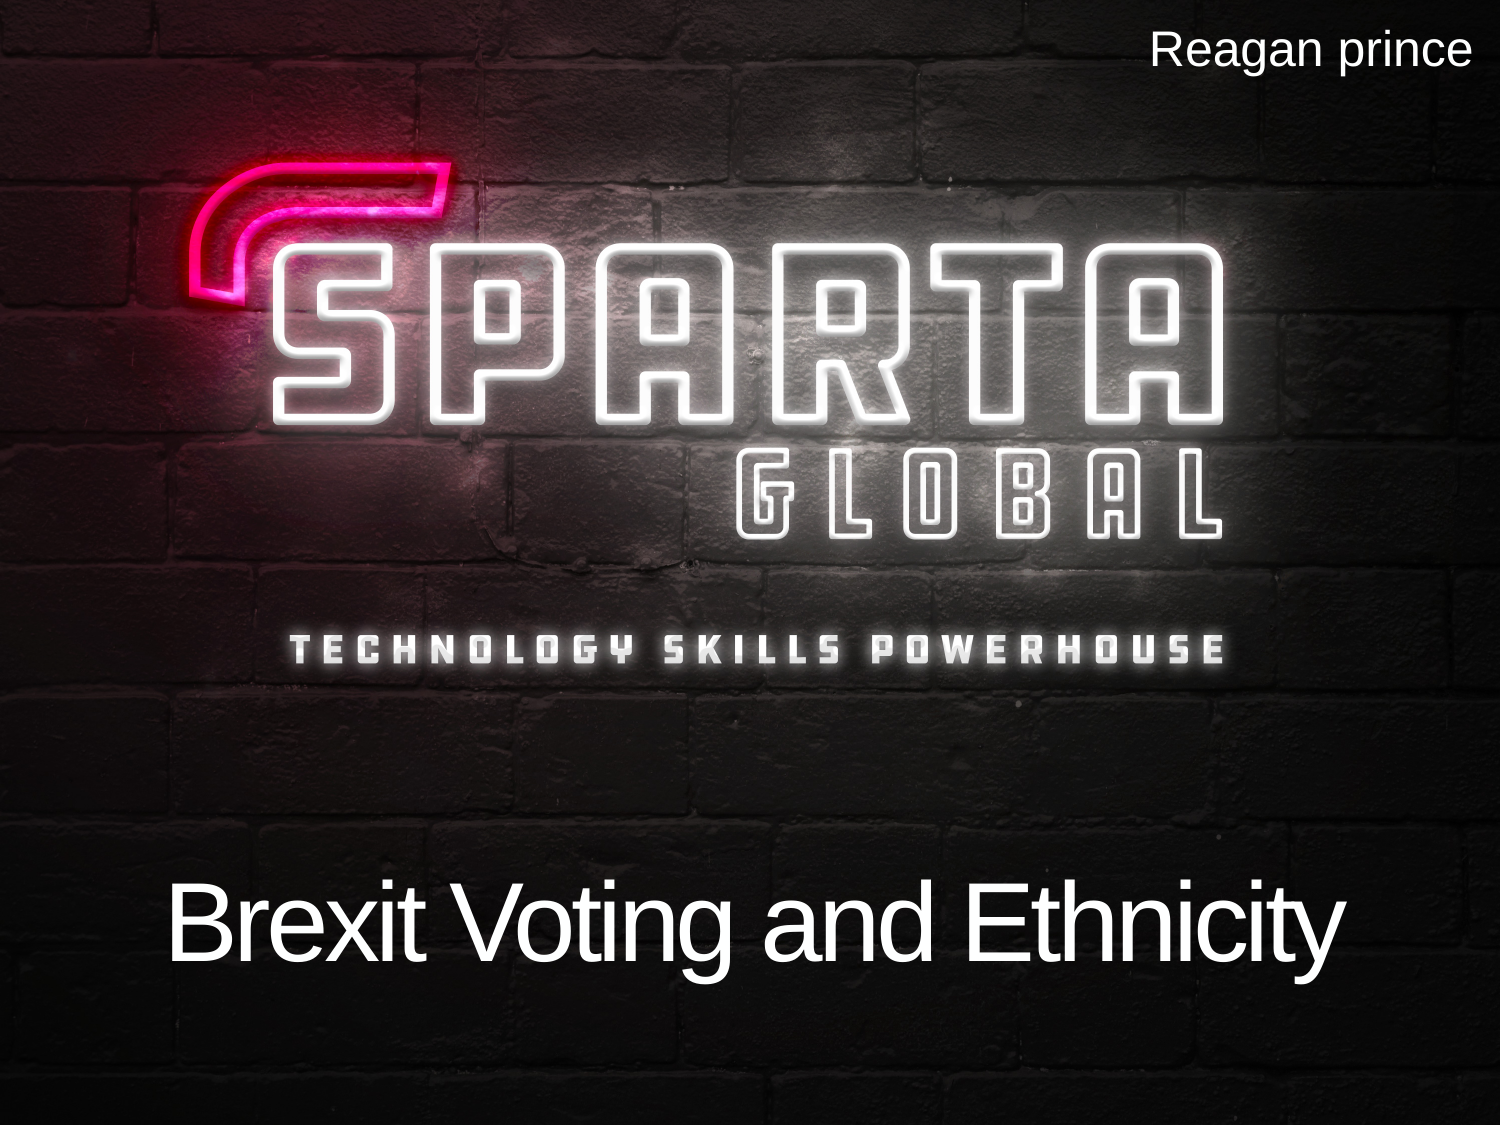

Reagan prince
# Brexit Voting and Ethnicity